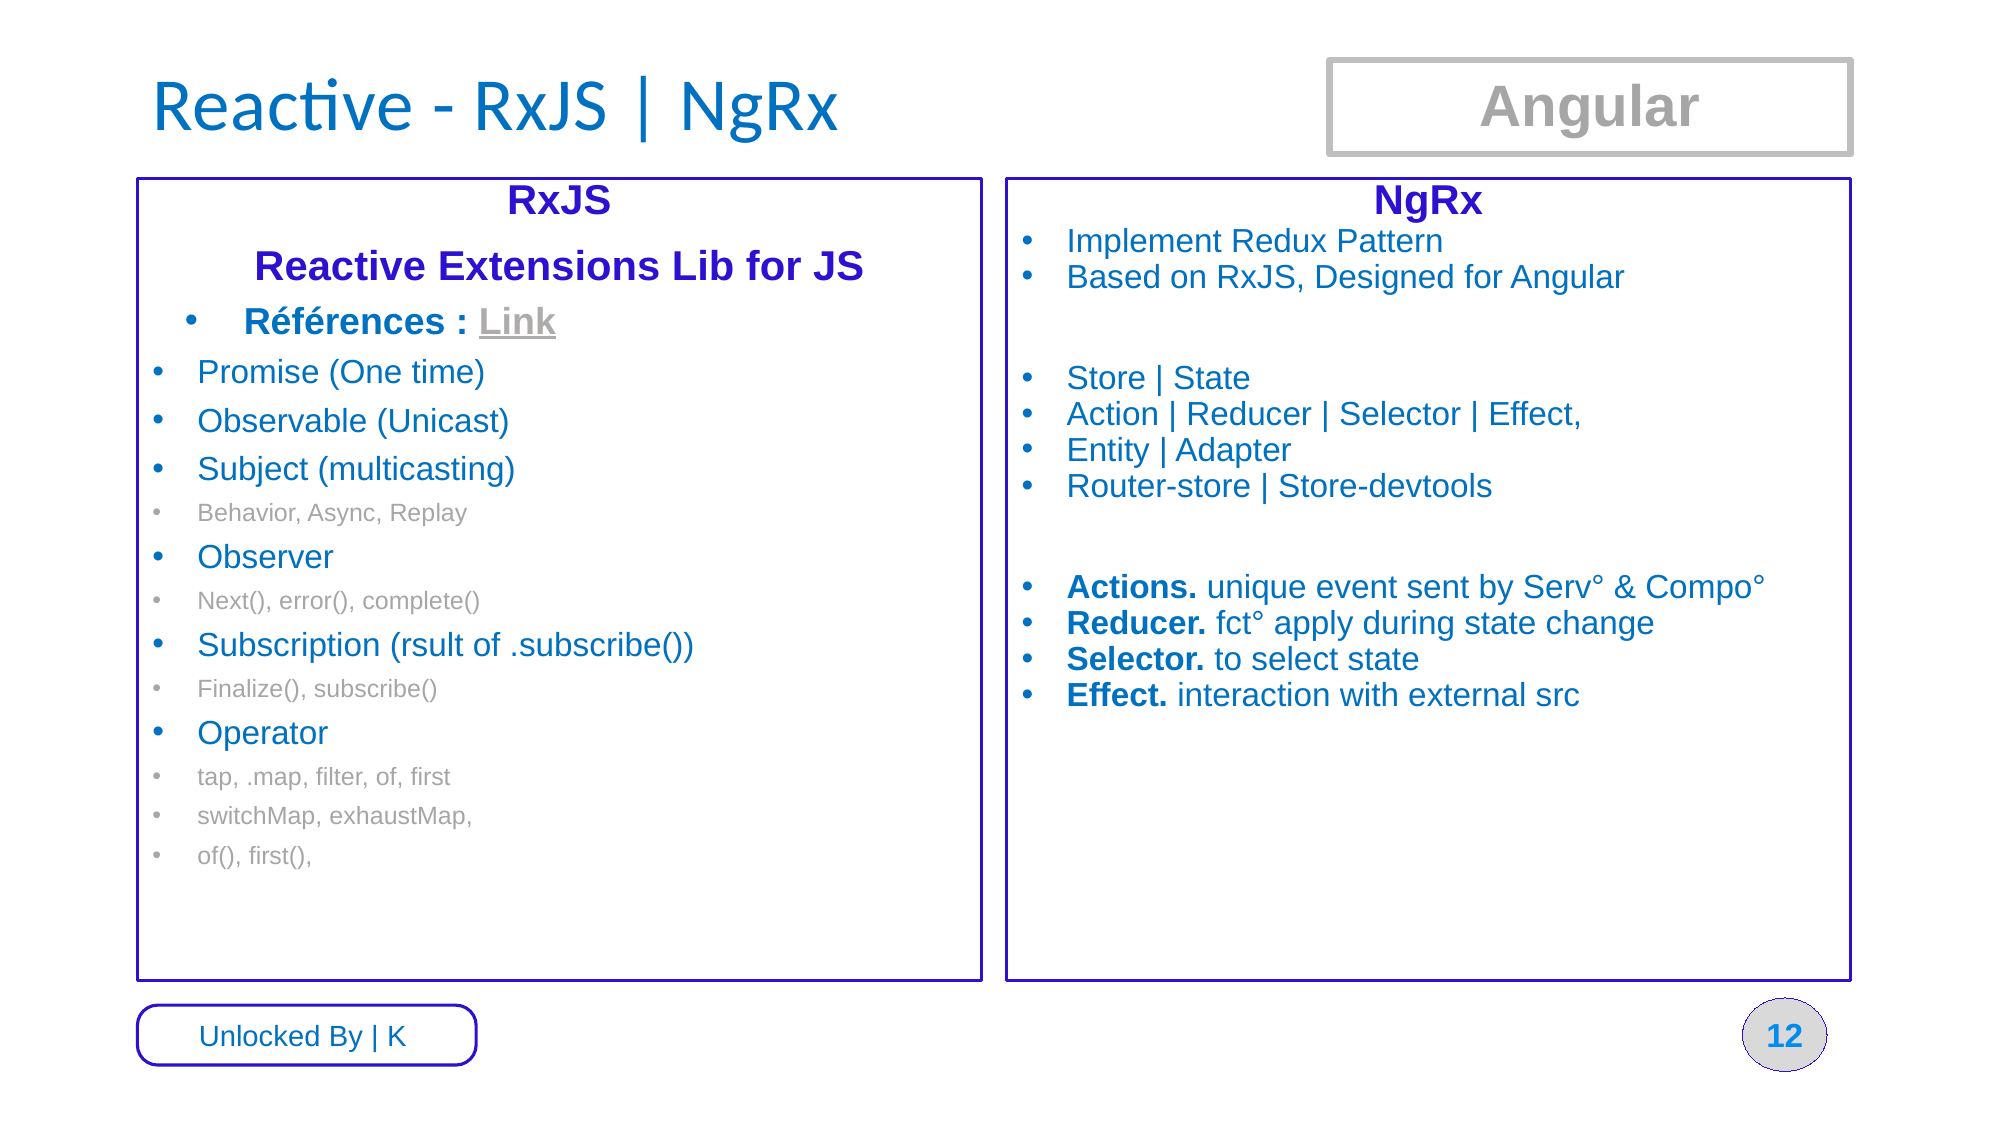

# Reactive - RxJS | NgRx
Angular
RxJS
Reactive Extensions Lib for JS
Références : Link
Promise (One time)
Observable (Unicast)
Subject (multicasting)
Behavior, Async, Replay
Observer
Next(), error(), complete()
Subscription (rsult of .subscribe())
Finalize(), subscribe()
Operator
tap, .map, filter, of, first
switchMap, exhaustMap,
of(), first(),
NgRx
Implement Redux Pattern
Based on RxJS, Designed for Angular

Store | State
Action | Reducer | Selector | Effect,
Entity | Adapter
Router-store | Store-devtools

Actions. unique event sent by Serv° & Compo°
Reducer. fct° apply during state change
Selector. to select state
Effect. interaction with external src

12
Unlocked By | K